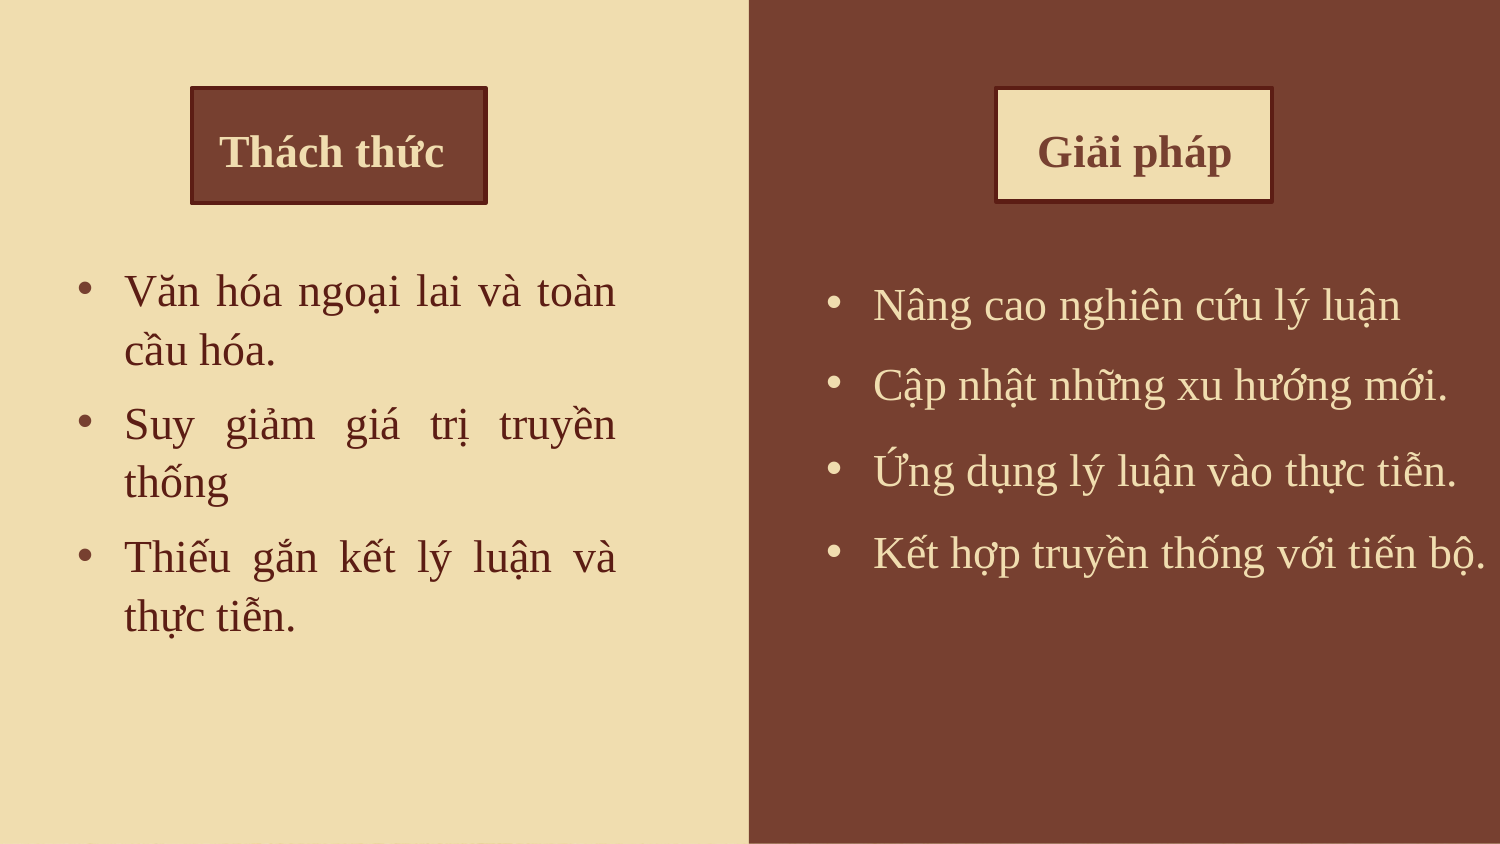

04
Công tác lý luận trong

Thách thức
Giải pháp
xây dựng con người và văn hoá
4.3 Những thách thức và giải pháp
Văn hóa ngoại lai và toàn cầu hóa.
Nâng cao nghiên cứu lý luận
Cập nhật những xu hướng mới.
Suy giảm giá trị truyền thống
Ứng dụng lý luận vào thực tiễn.
Kết hợp truyền thống với tiến bộ.
Thiếu gắn kết lý luận và thực tiễn.